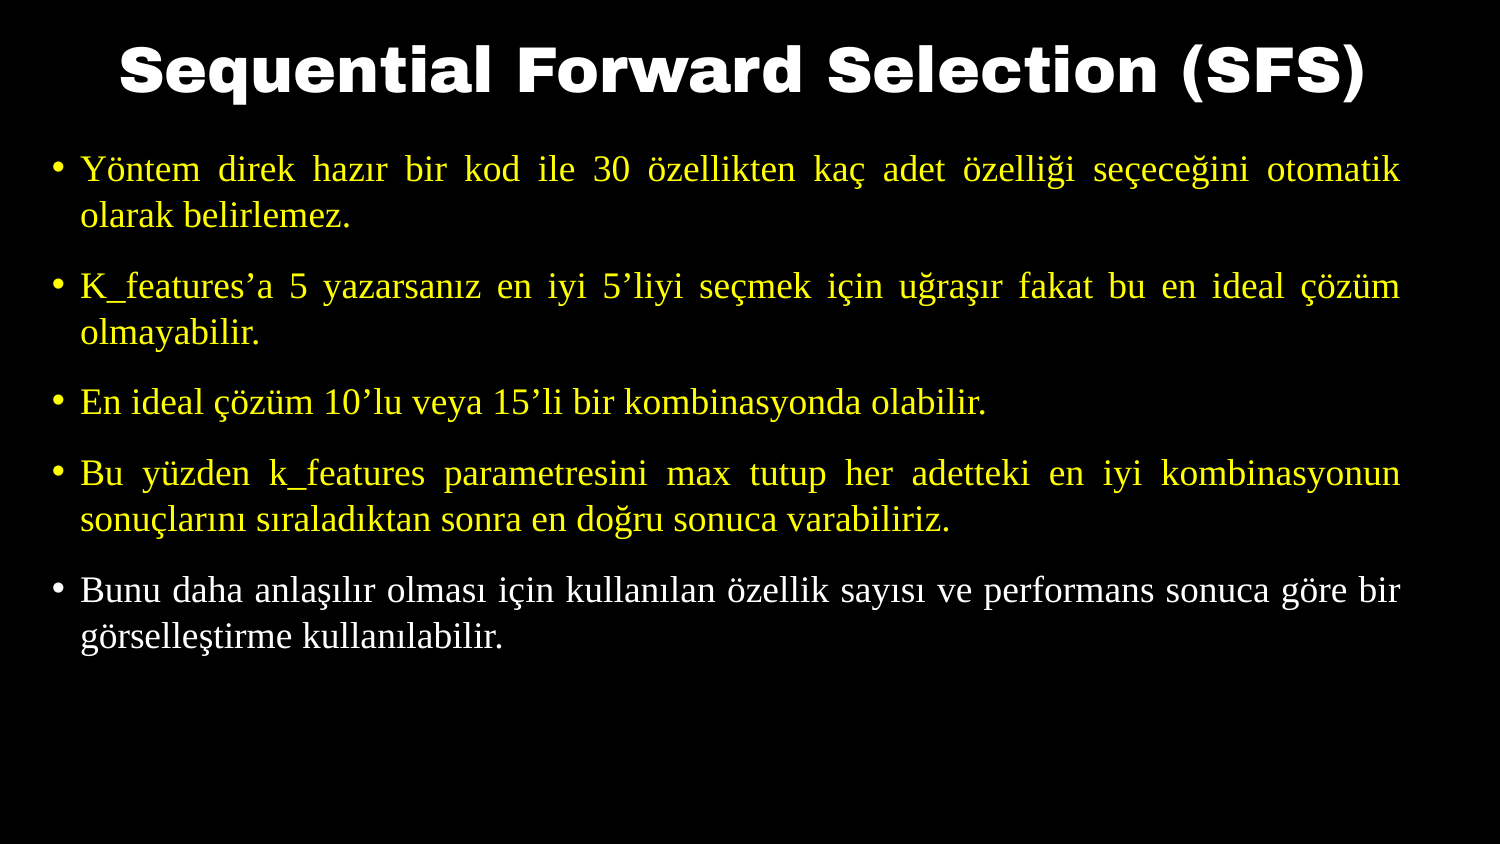

# Sequential Forward Selection (SFS)
Yöntem direk hazır bir kod ile 30 özellikten kaç adet özelliği seçeceğini otomatik olarak belirlemez.
K_features’a 5 yazarsanız en iyi 5’liyi seçmek için uğraşır fakat bu en ideal çözüm olmayabilir.
En ideal çözüm 10’lu veya 15’li bir kombinasyonda olabilir.
Bu yüzden k_features parametresini max tutup her adetteki en iyi kombinasyonun sonuçlarını sıraladıktan sonra en doğru sonuca varabiliriz.
Bunu daha anlaşılır olması için kullanılan özellik sayısı ve performans sonuca göre bir görselleştirme kullanılabilir.